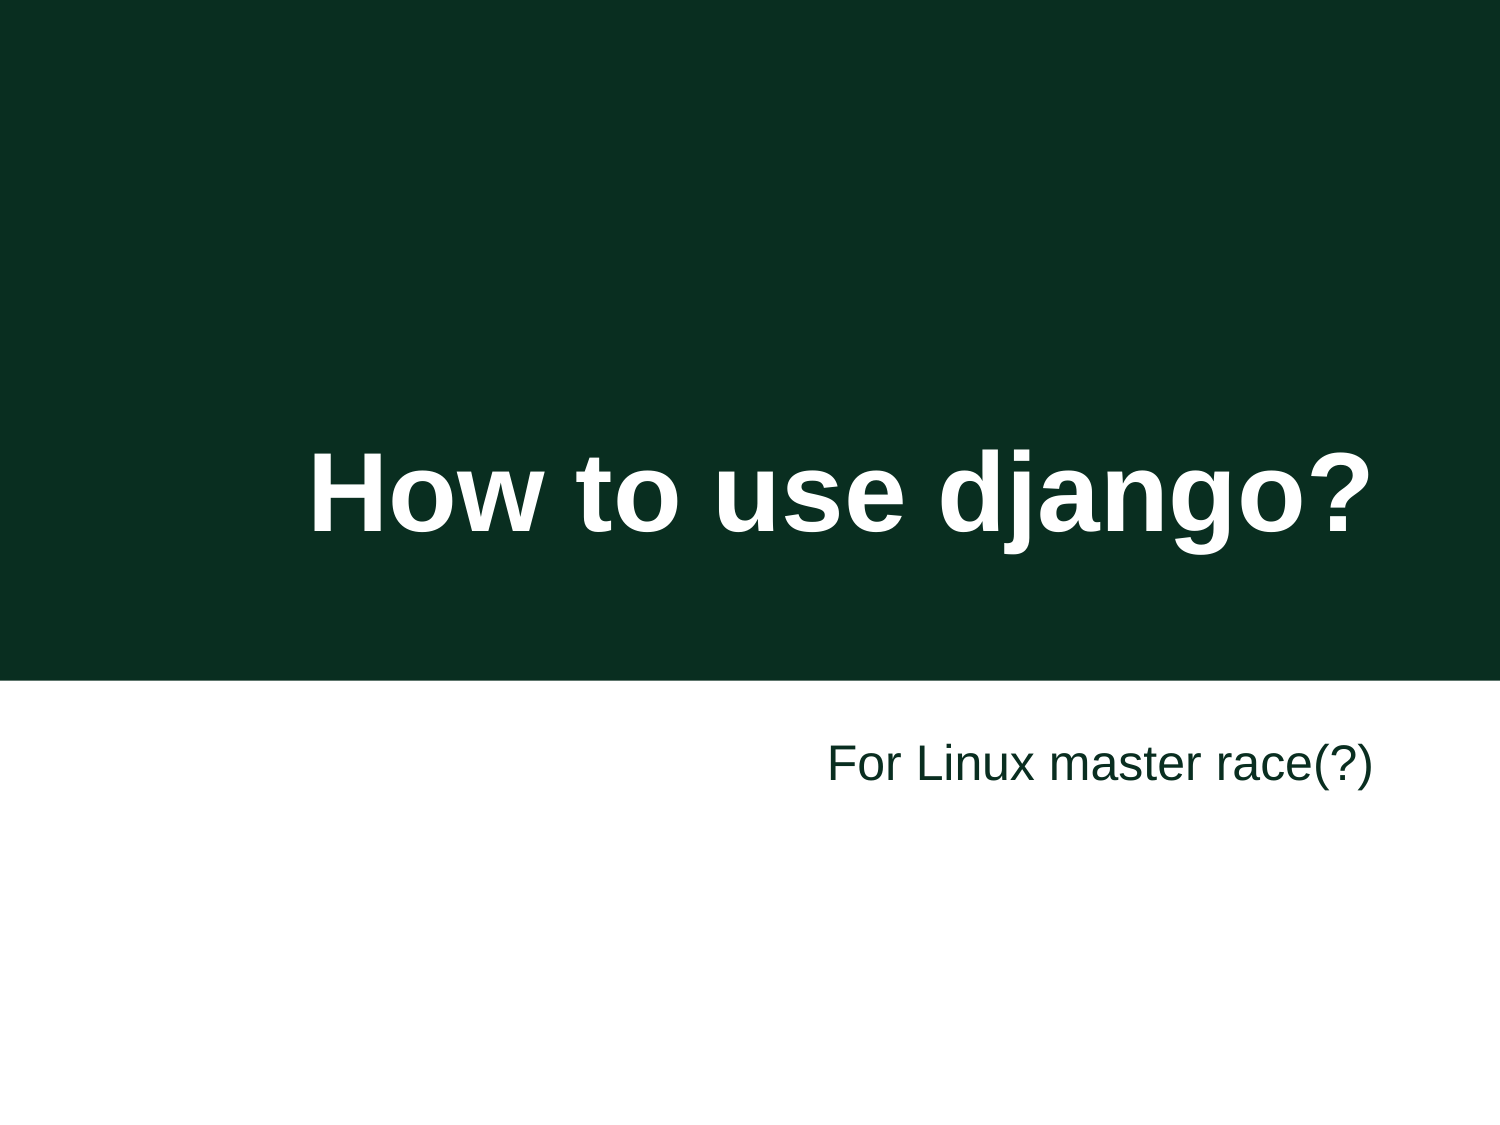

How to use django?
For Linux master race(?)